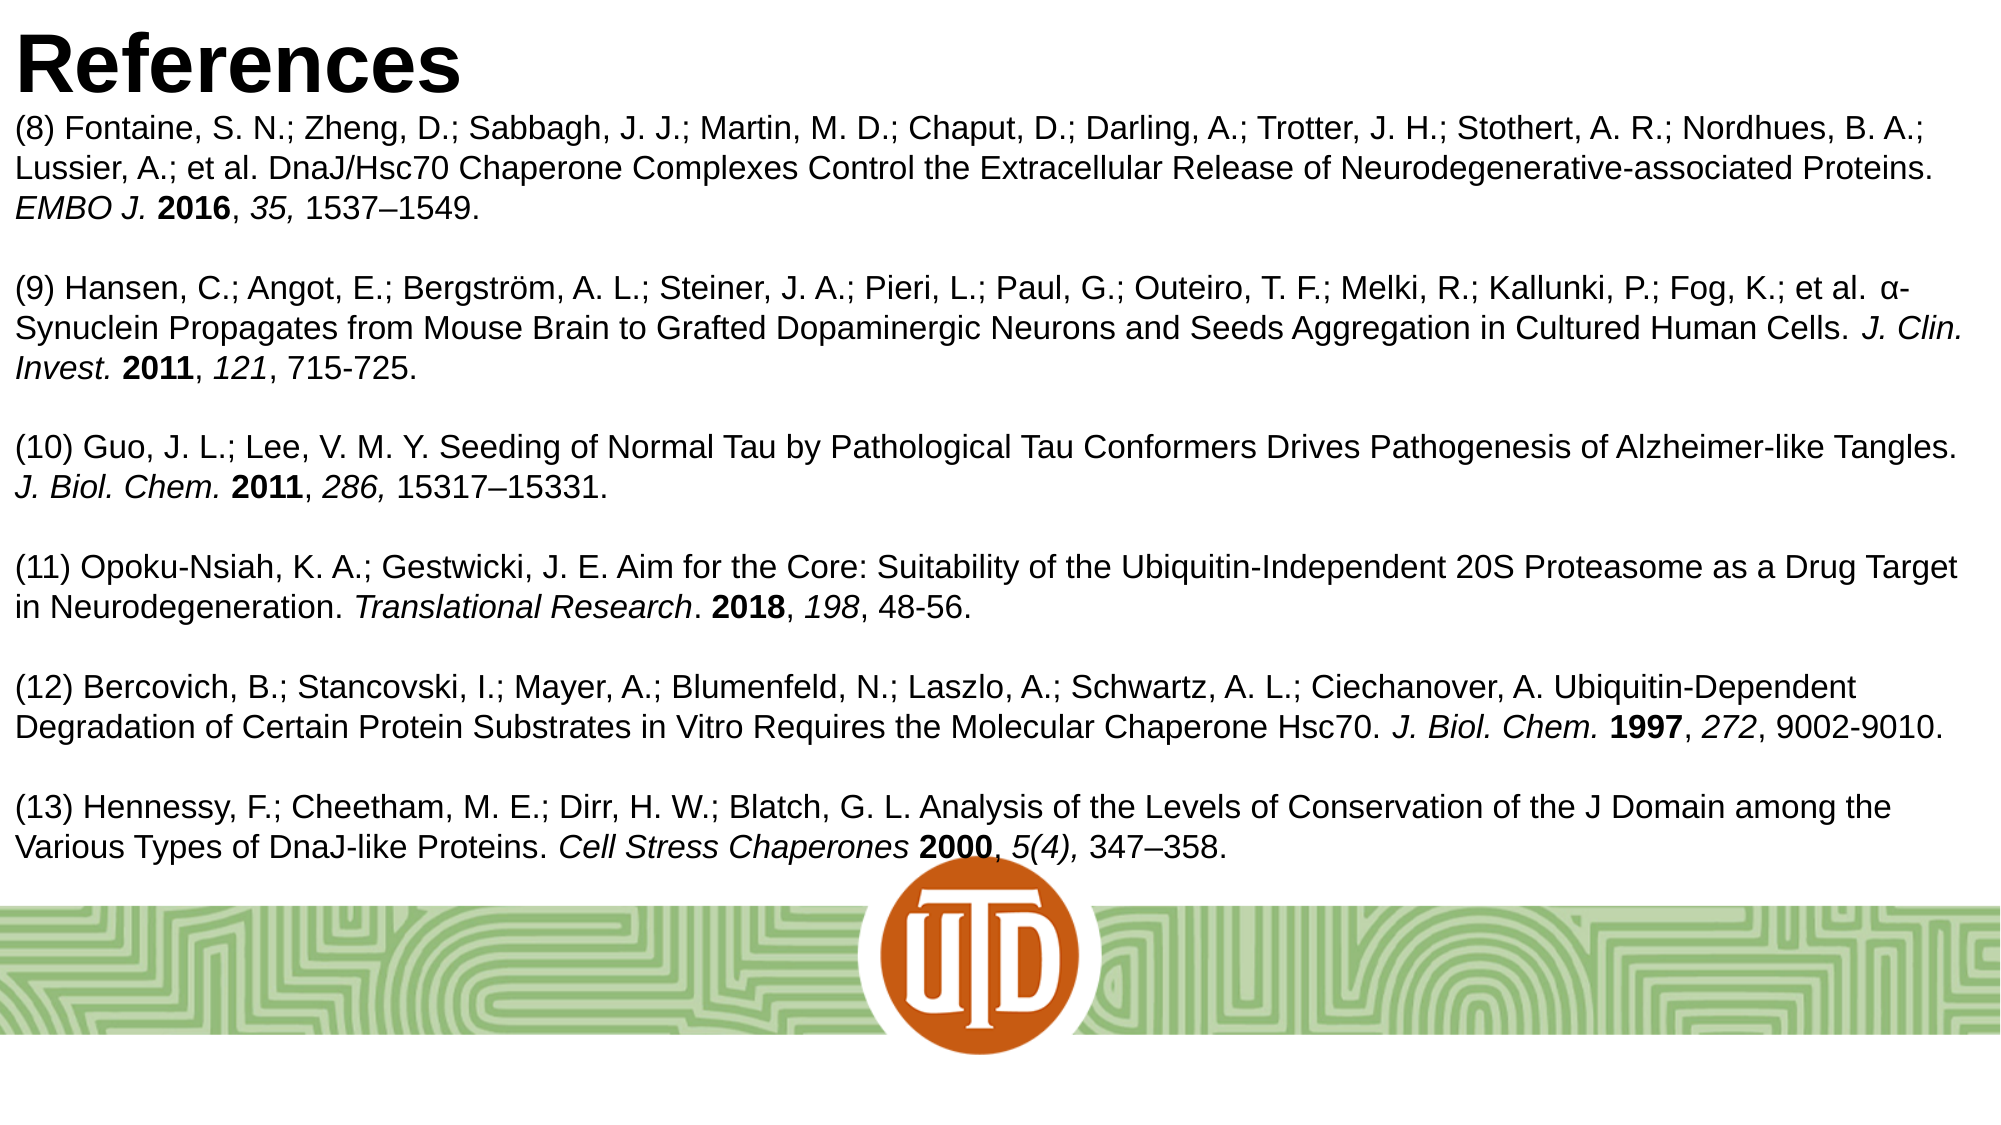

# References
(8) Fontaine, S. N.; Zheng, D.; Sabbagh, J. J.; Martin, M. D.; Chaput, D.; Darling, A.; Trotter, J. H.; Stothert, A. R.; Nordhues, B. A.; Lussier, A.; et al. DnaJ/Hsc70 Chaperone Complexes Control the Extracellular Release of Neurodegenerative‐associated Proteins. EMBO J. 2016, 35, 1537–1549.

(9) Hansen, C.; Angot, E.; Bergström, A. L.; Steiner, J. A.; Pieri, L.; Paul, G.; Outeiro, T. F.; Melki, R.; Kallunki, P.; Fog, K.; et al. α-Synuclein Propagates from Mouse Brain to Grafted Dopaminergic Neurons and Seeds Aggregation in Cultured Human Cells. J. Clin. Invest. 2011, 121, 715-725.

(10) Guo, J. L.; Lee, V. M. Y. Seeding of Normal Tau by Pathological Tau Conformers Drives Pathogenesis of Alzheimer-like Tangles. J. Biol. Chem. 2011, 286, 15317–15331.

(11) Opoku-Nsiah, K. A.; Gestwicki, J. E. Aim for the Core: Suitability of the Ubiquitin-Independent 20S Proteasome as a Drug Target in Neurodegeneration. Translational Research. 2018, 198, 48-56.

(12) Bercovich, B.; Stancovski, I.; Mayer, A.; Blumenfeld, N.; Laszlo, A.; Schwartz, A. L.; Ciechanover, A. Ubiquitin-Dependent Degradation of Certain Protein Substrates in Vitro Requires the Molecular Chaperone Hsc70. J. Biol. Chem. 1997, 272, 9002-9010.

(13) Hennessy, F.; Cheetham, M. E.; Dirr, H. W.; Blatch, G. L. Analysis of the Levels of Conservation of the J Domain among the Various Types of DnaJ-like Proteins. Cell Stress Chaperones 2000, 5(4), 347–358.